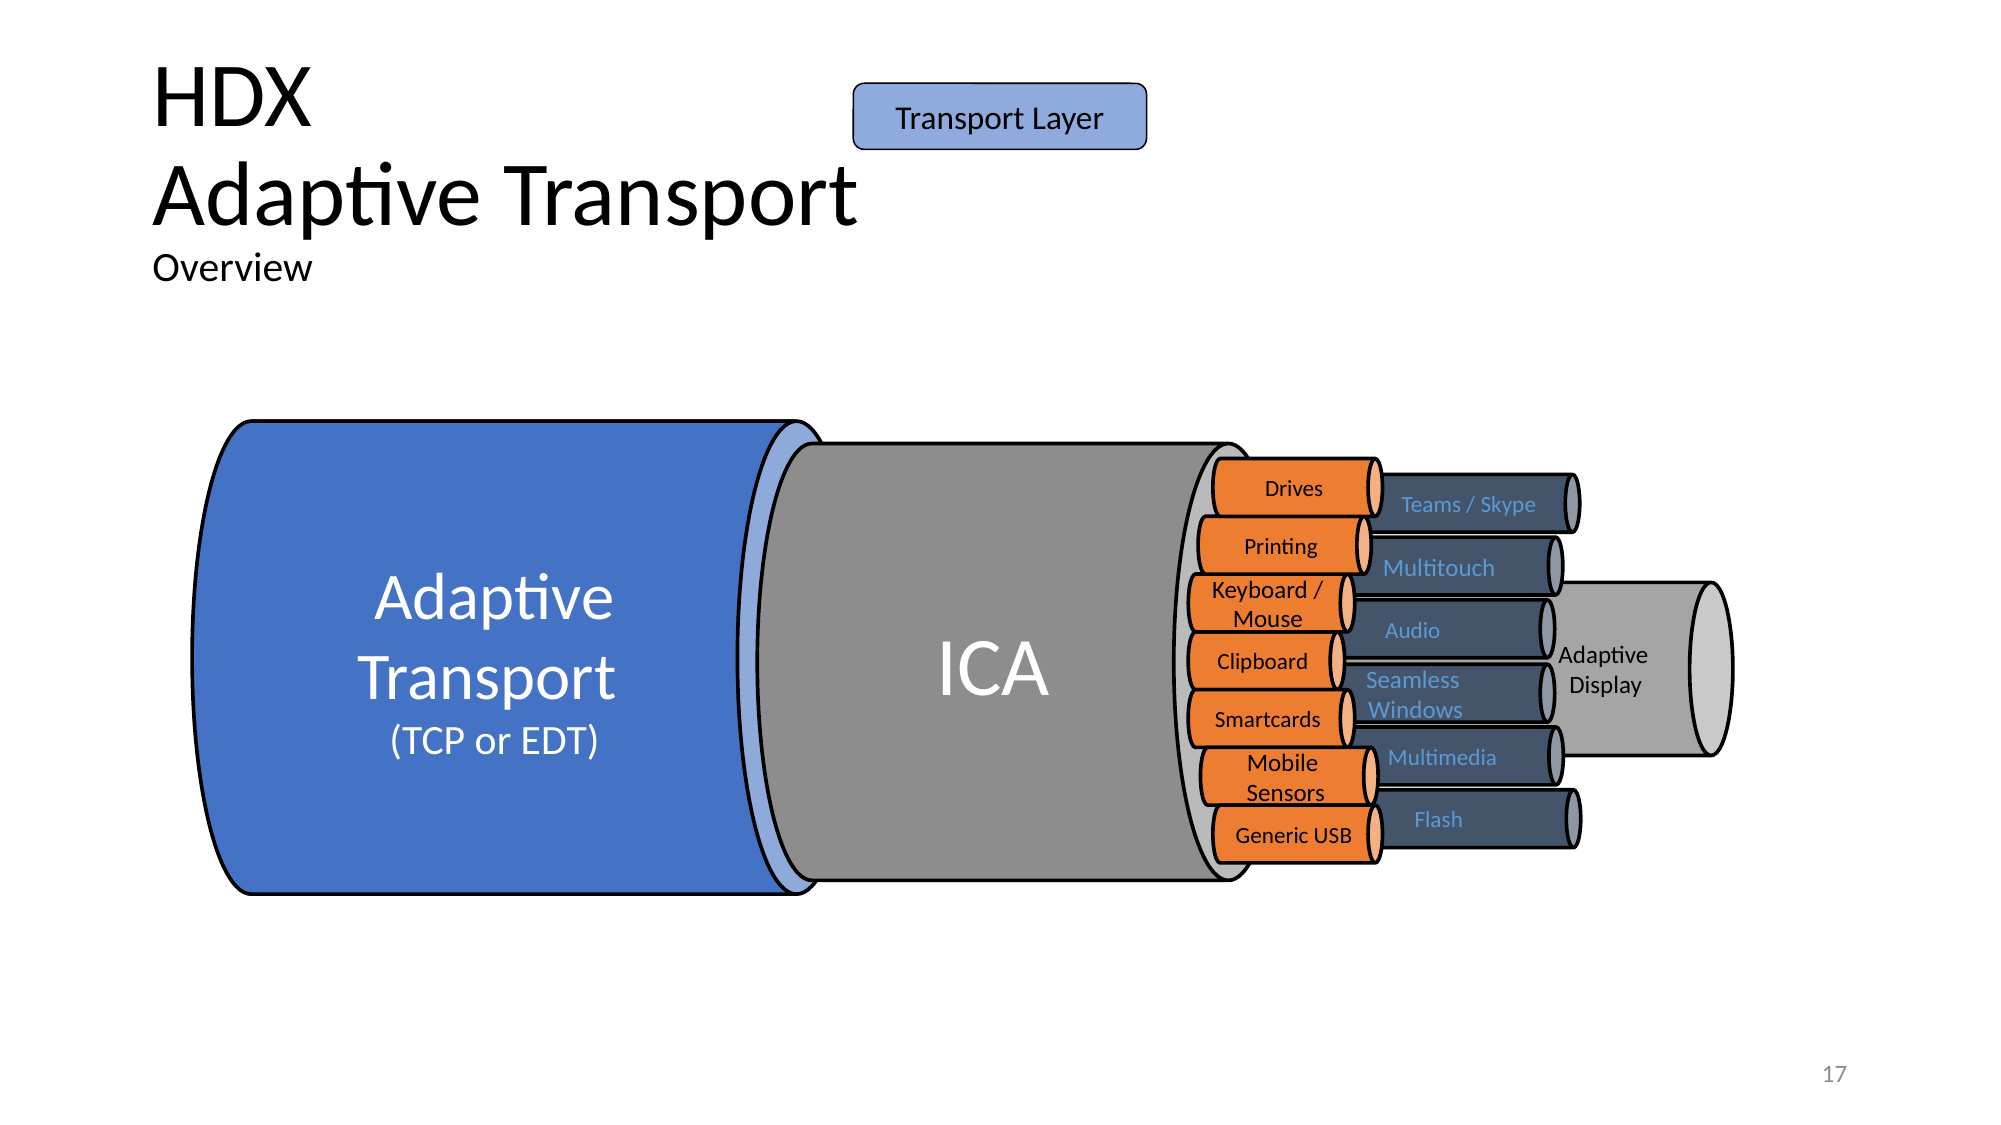

# HDX Adaptive Transport Overview
Transport Layer
Adaptive Transport
(TCP or EDT)
TCP
  Teams / Skype
ICA
Drives
            Multitouch
Printing
Audio
Keyboard / Mouse
Seamless
 Windows
Clipboard
        Multimedia
Smartcards
Flash
Mobile
Sensors
Generic USB
                              Adaptive
                              Display
17